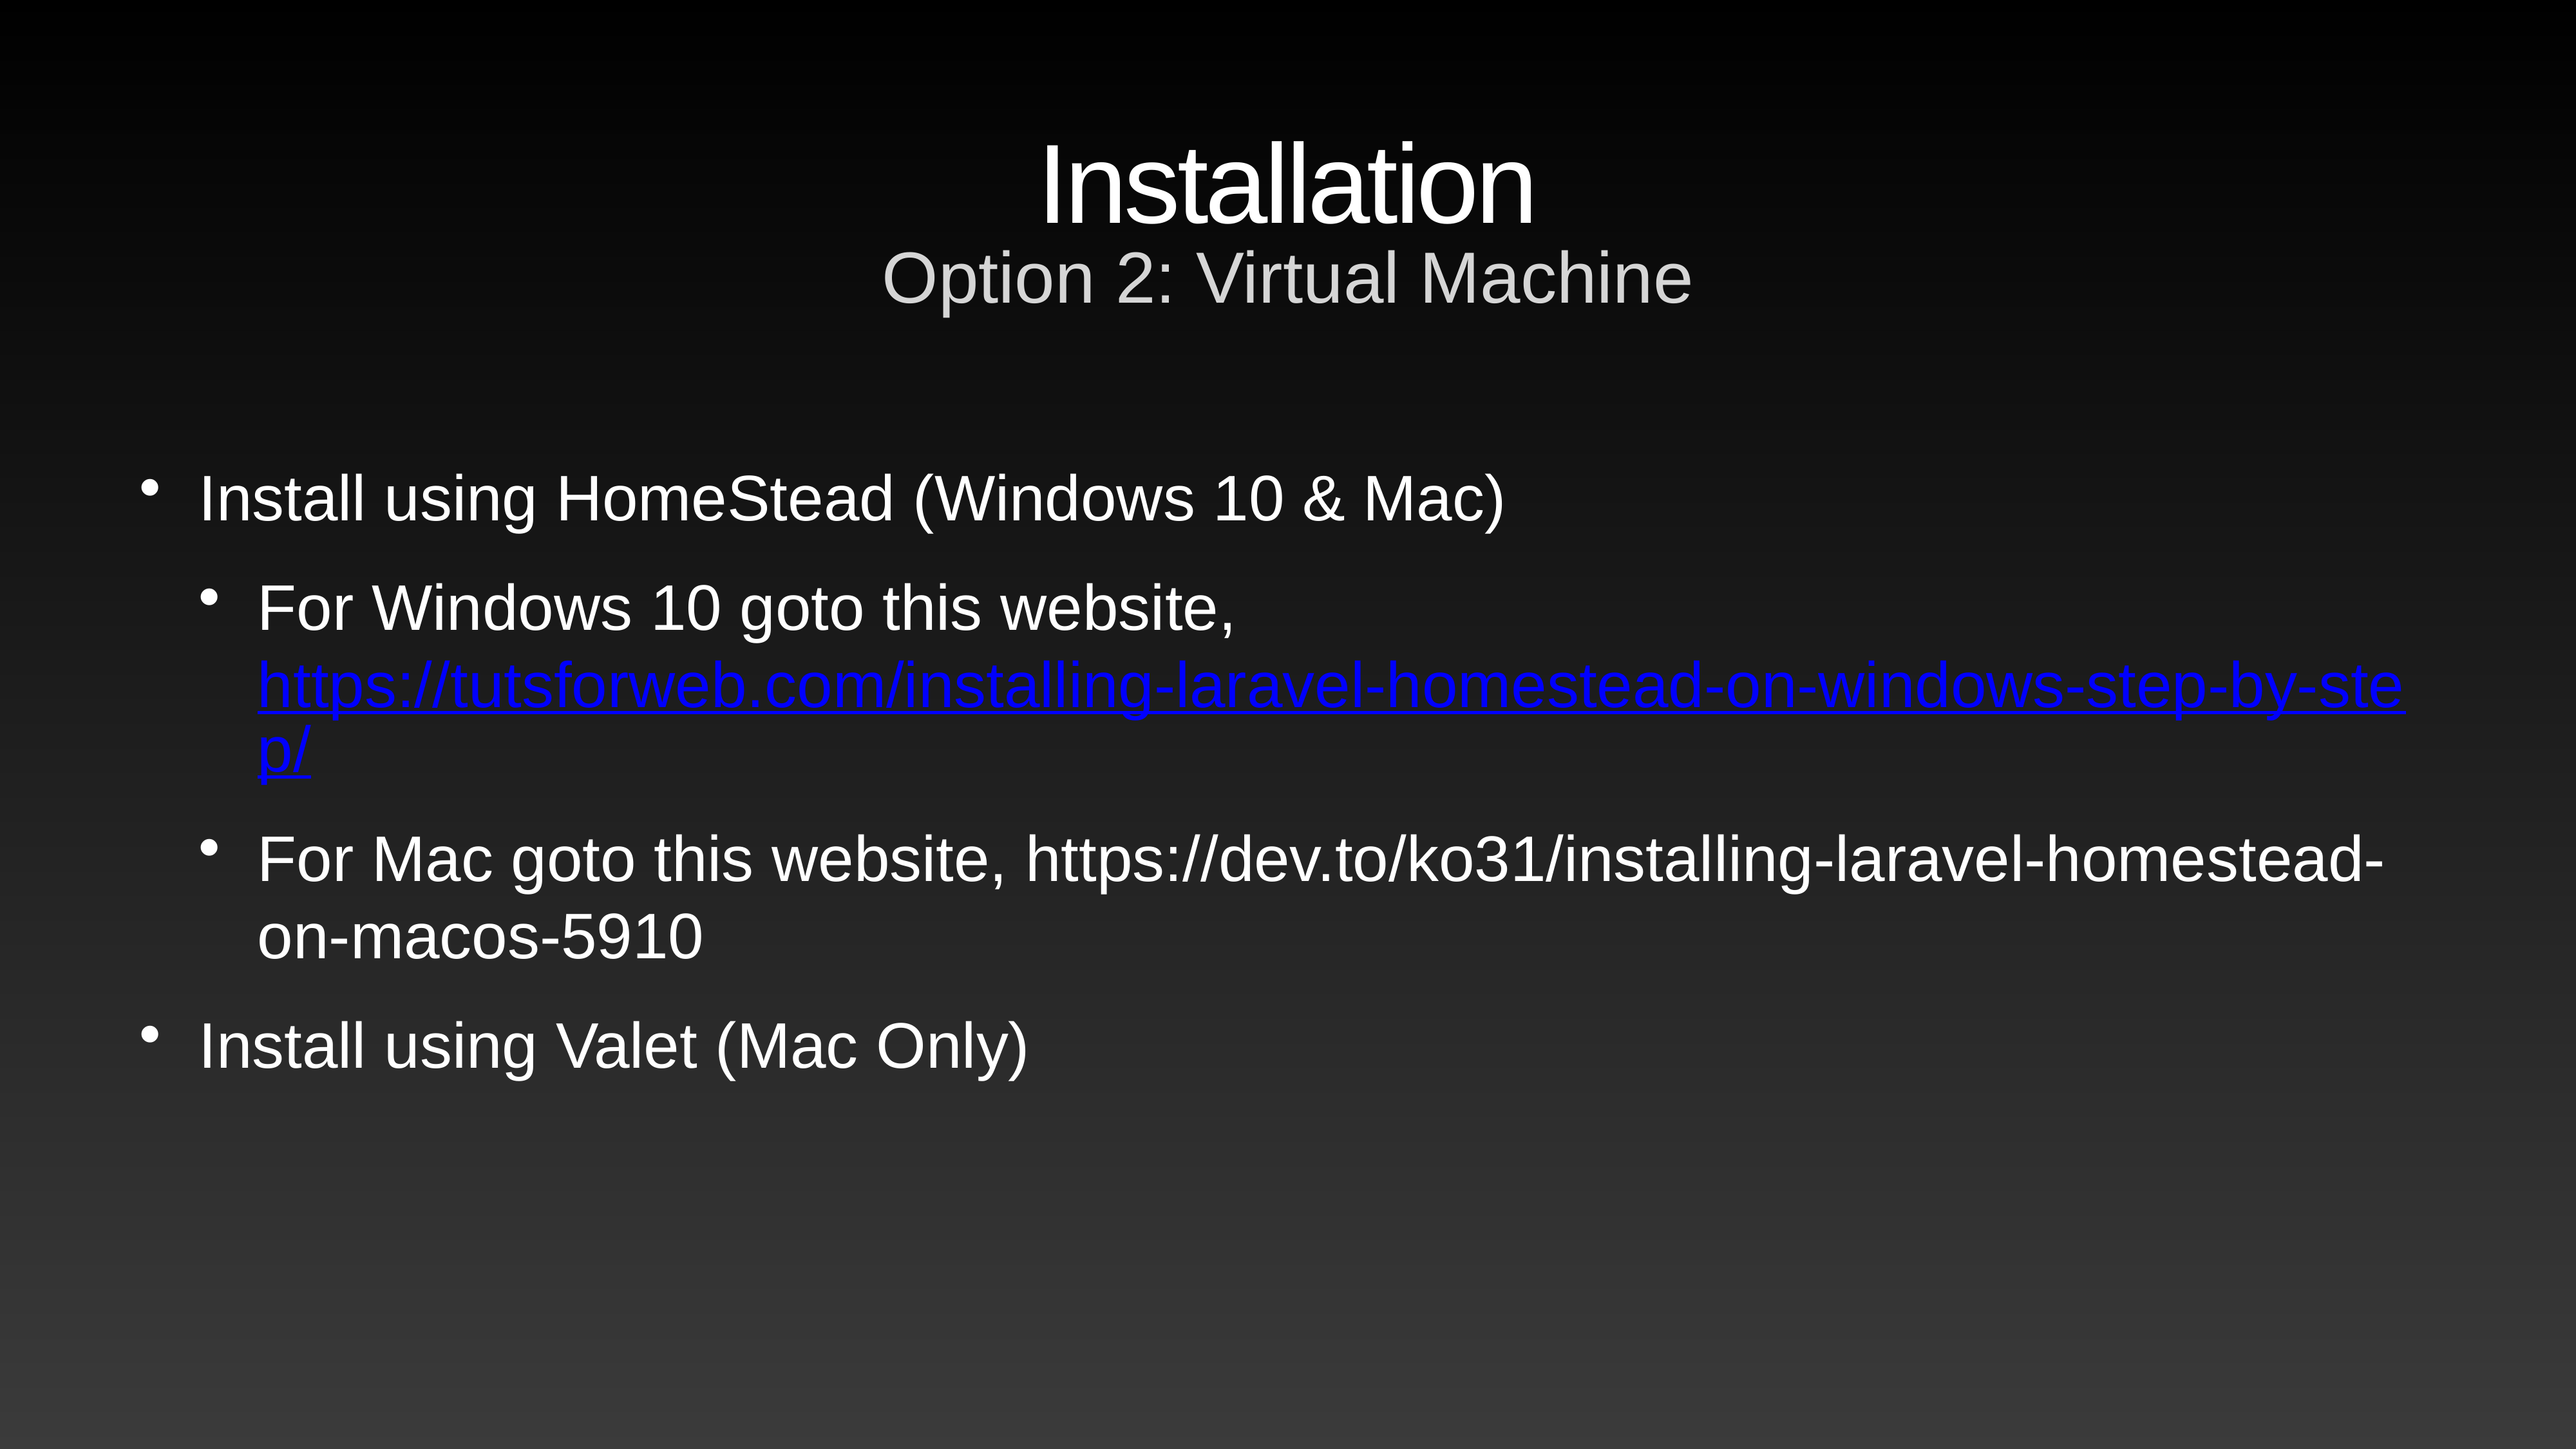

# Installation
Option 2: Virtual Machine
Install using HomeStead (Windows 10 & Mac)
For Windows 10 goto this website, https://tutsforweb.com/installing-laravel-homestead-on-windows-step-by-step/
For Mac goto this website, https://dev.to/ko31/installing-laravel-homestead-on-macos-5910
Install using Valet (Mac Only)